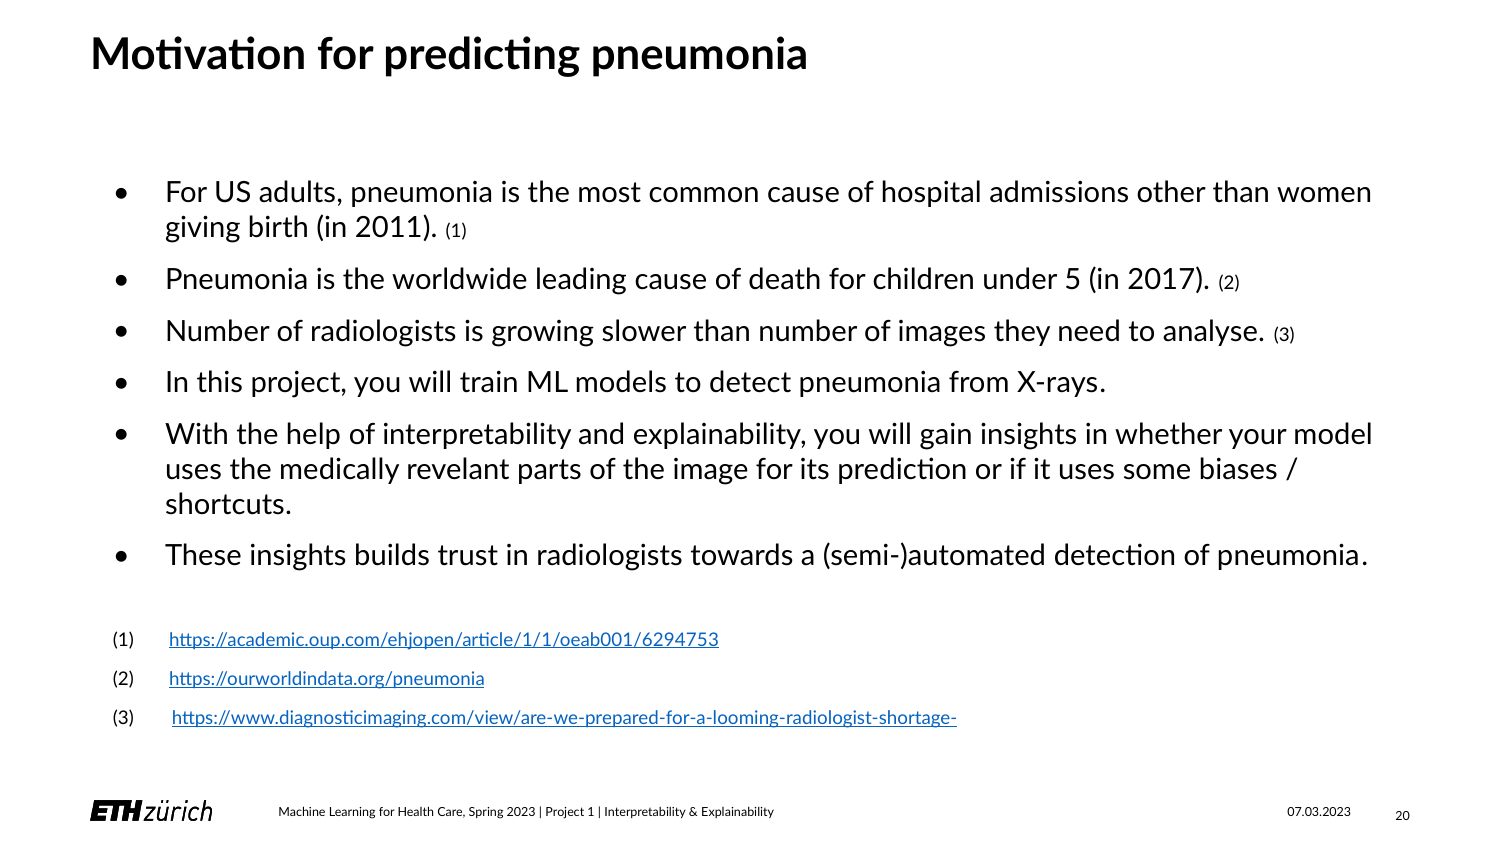

# Motivation for predicting pneumonia
For US adults, pneumonia is the most common cause of hospital admissions other than women giving birth (in 2011). (1)
Pneumonia is the worldwide leading cause of death for children under 5 (in 2017). (2)
Number of radiologists is growing slower than number of images they need to analyse. (3)
In this project, you will train ML models to detect pneumonia from X-rays.
With the help of interpretability and explainability, you will gain insights in whether your model uses the medically revelant parts of the image for its prediction or if it uses some biases / shortcuts.
These insights builds trust in radiologists towards a (semi-)automated detection of pneumonia.

https://academic.oup.com/ehjopen/article/1/1/oeab001/6294753
https://ourworldindata.org/pneumonia
(3)        https://www.diagnosticimaging.com/view/are-we-prepared-for-a-looming-radiologist-shortage-
20